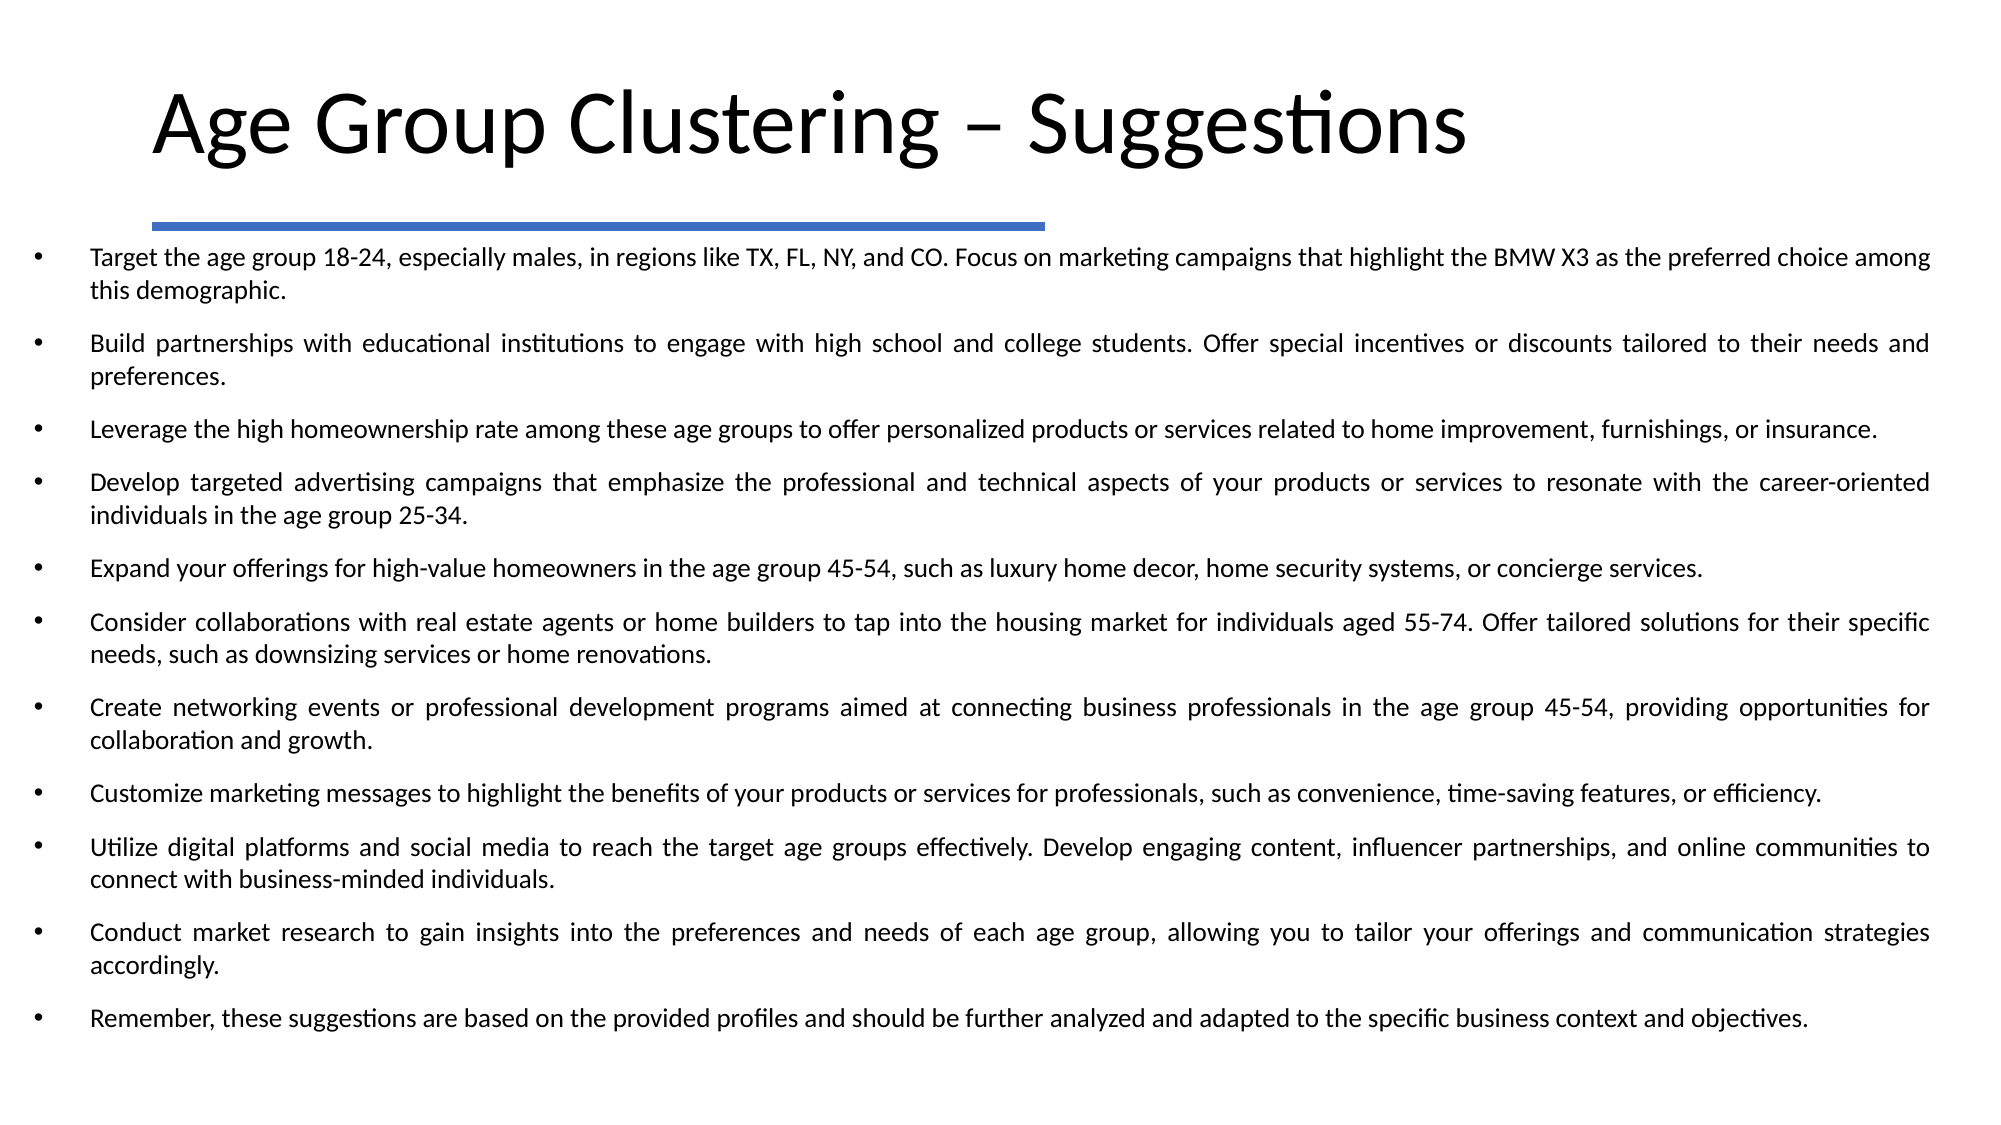

# Age Group Clustering – Suggestions
Target the age group 18-24, especially males, in regions like TX, FL, NY, and CO. Focus on marketing campaigns that highlight the BMW X3 as the preferred choice among this demographic.
Build partnerships with educational institutions to engage with high school and college students. Offer special incentives or discounts tailored to their needs and preferences.
Leverage the high homeownership rate among these age groups to offer personalized products or services related to home improvement, furnishings, or insurance.
Develop targeted advertising campaigns that emphasize the professional and technical aspects of your products or services to resonate with the career-oriented individuals in the age group 25-34.
Expand your offerings for high-value homeowners in the age group 45-54, such as luxury home decor, home security systems, or concierge services.
Consider collaborations with real estate agents or home builders to tap into the housing market for individuals aged 55-74. Offer tailored solutions for their specific needs, such as downsizing services or home renovations.
Create networking events or professional development programs aimed at connecting business professionals in the age group 45-54, providing opportunities for collaboration and growth.
Customize marketing messages to highlight the benefits of your products or services for professionals, such as convenience, time-saving features, or efficiency.
Utilize digital platforms and social media to reach the target age groups effectively. Develop engaging content, influencer partnerships, and online communities to connect with business-minded individuals.
Conduct market research to gain insights into the preferences and needs of each age group, allowing you to tailor your offerings and communication strategies accordingly.
Remember, these suggestions are based on the provided profiles and should be further analyzed and adapted to the specific business context and objectives.